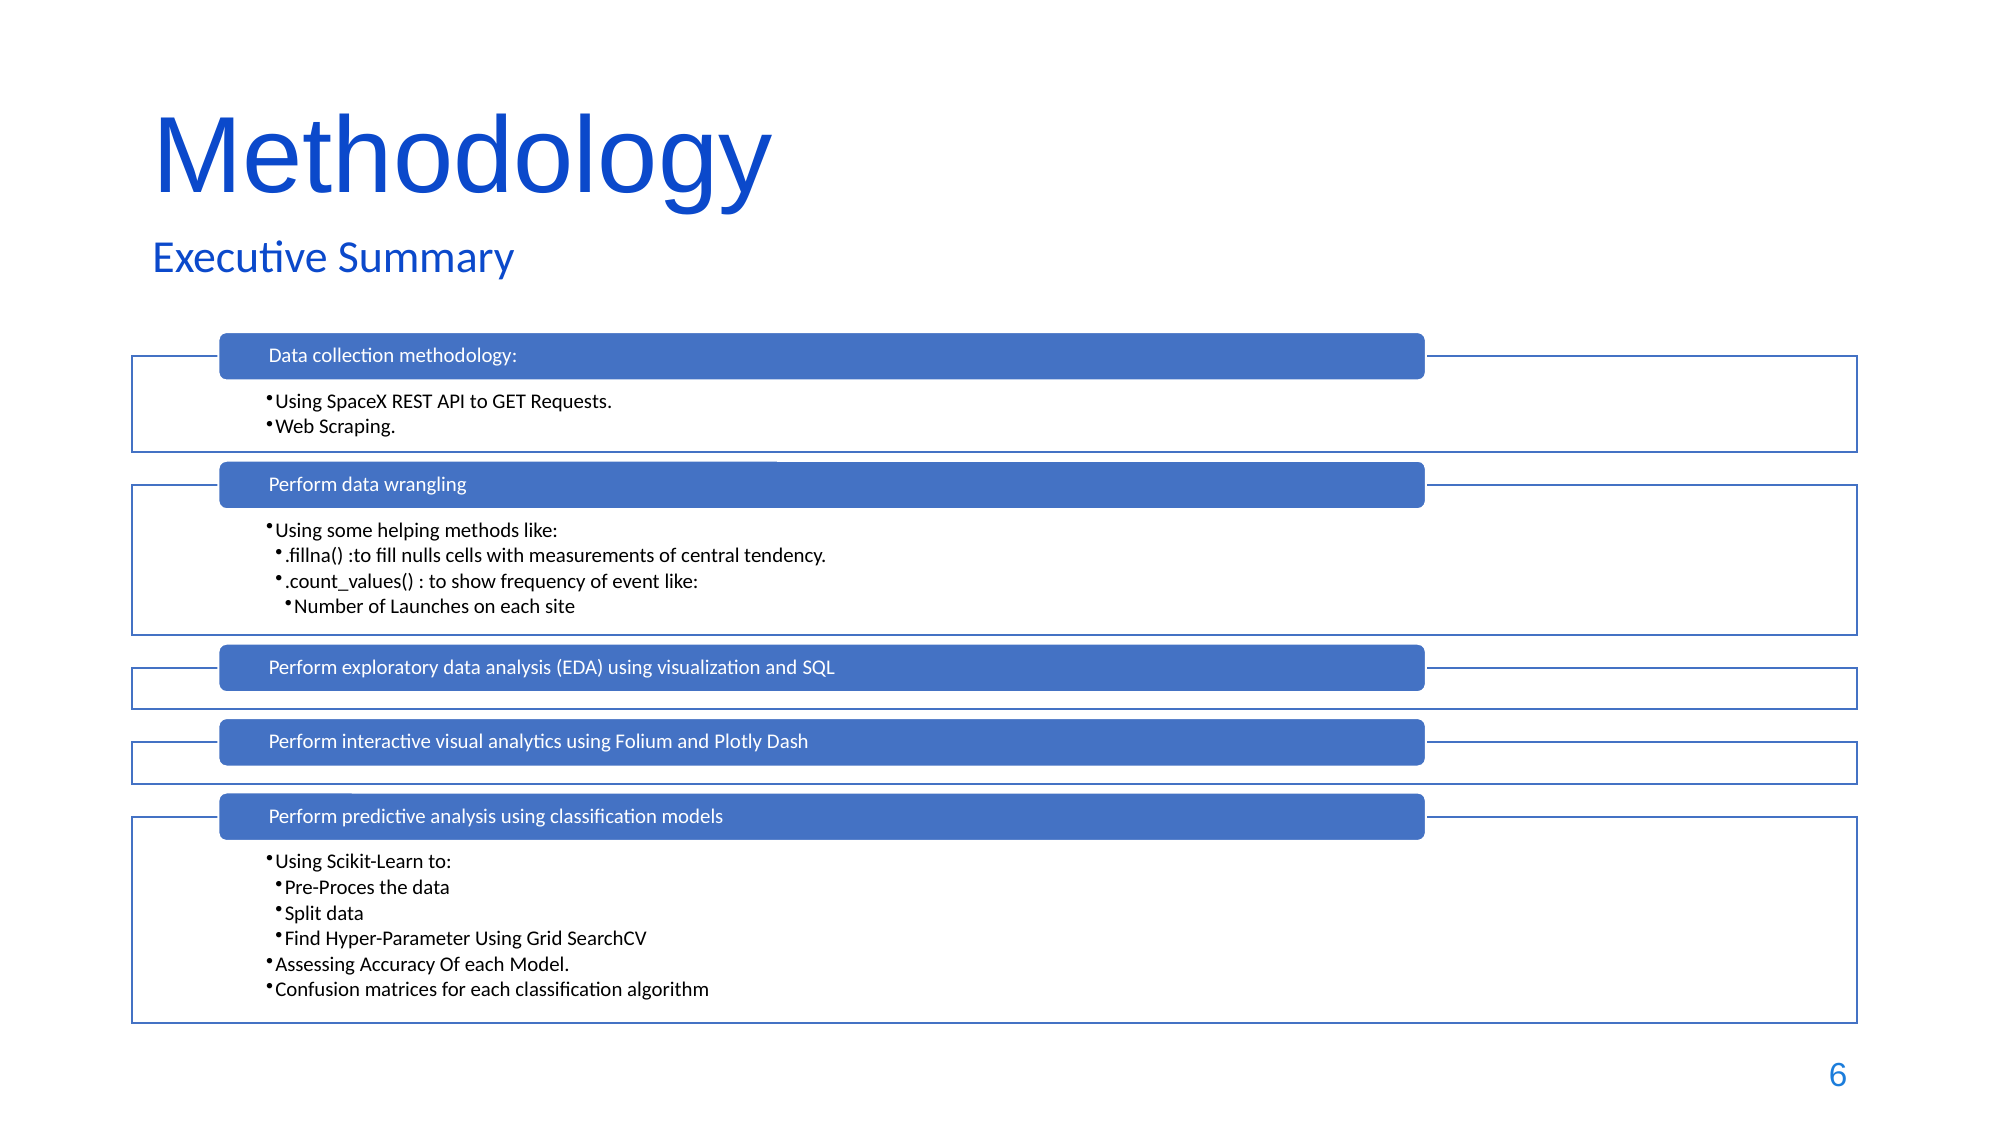

# Methodology
Executive Summary
Using SpaceX REST API to GET Requests.
Web Scraping.
Data collection methodology:
Using some helping methods like:
.fillna() :to fill nulls cells with measurements of central tendency.
.count_values() : to show frequency of event like:
Number of Launches on each site
Perform data wrangling
Perform exploratory data analysis (EDA) using visualization and SQL
Perform interactive visual analytics using Folium and Plotly Dash
Using Scikit-Learn to:
Pre-Proces the data
Split data
Find Hyper-Parameter Using Grid SearchCV
Assessing Accuracy Of each Model.
Confusion matrices for each classification algorithm
Perform predictive analysis using classification models
6